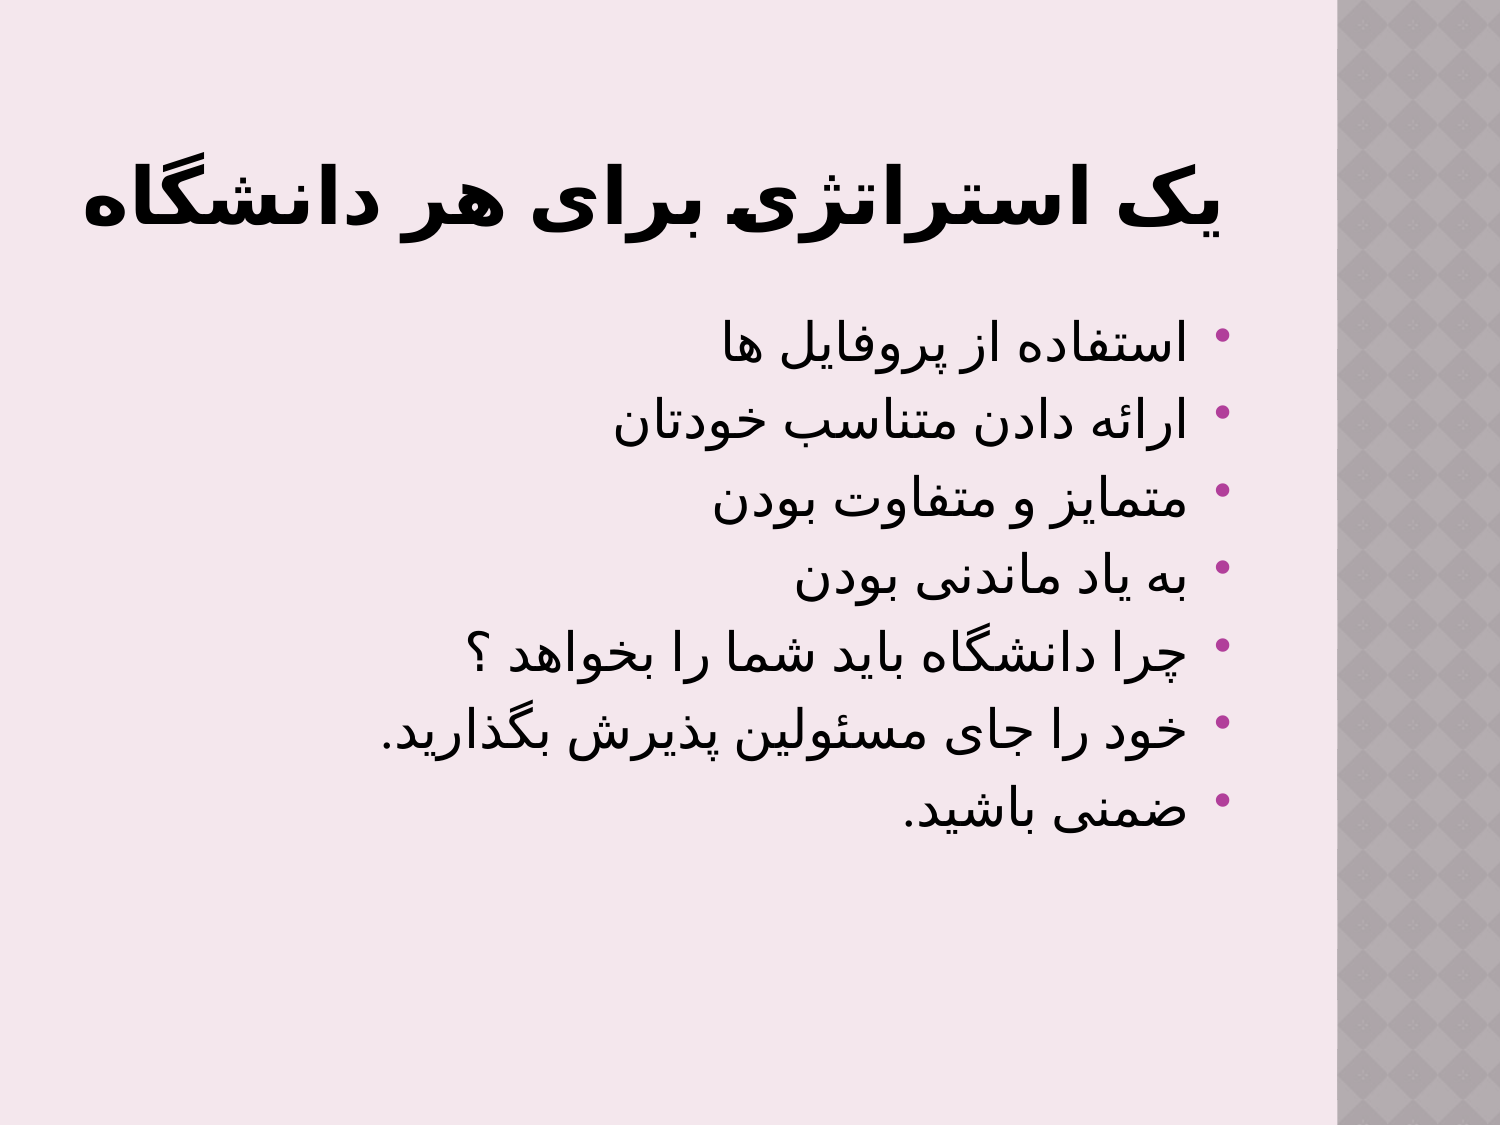

# یک استراتژی برای هر دانشگاه
استفاده از پروفایل ها
ارائه دادن متناسب خودتان
متمایز و متفاوت بودن
به یاد ماندنی بودن
چرا دانشگاه باید شما را بخواهد ؟
خود را جای مسئولین پذیرش بگذارید.
ضمنی باشید.